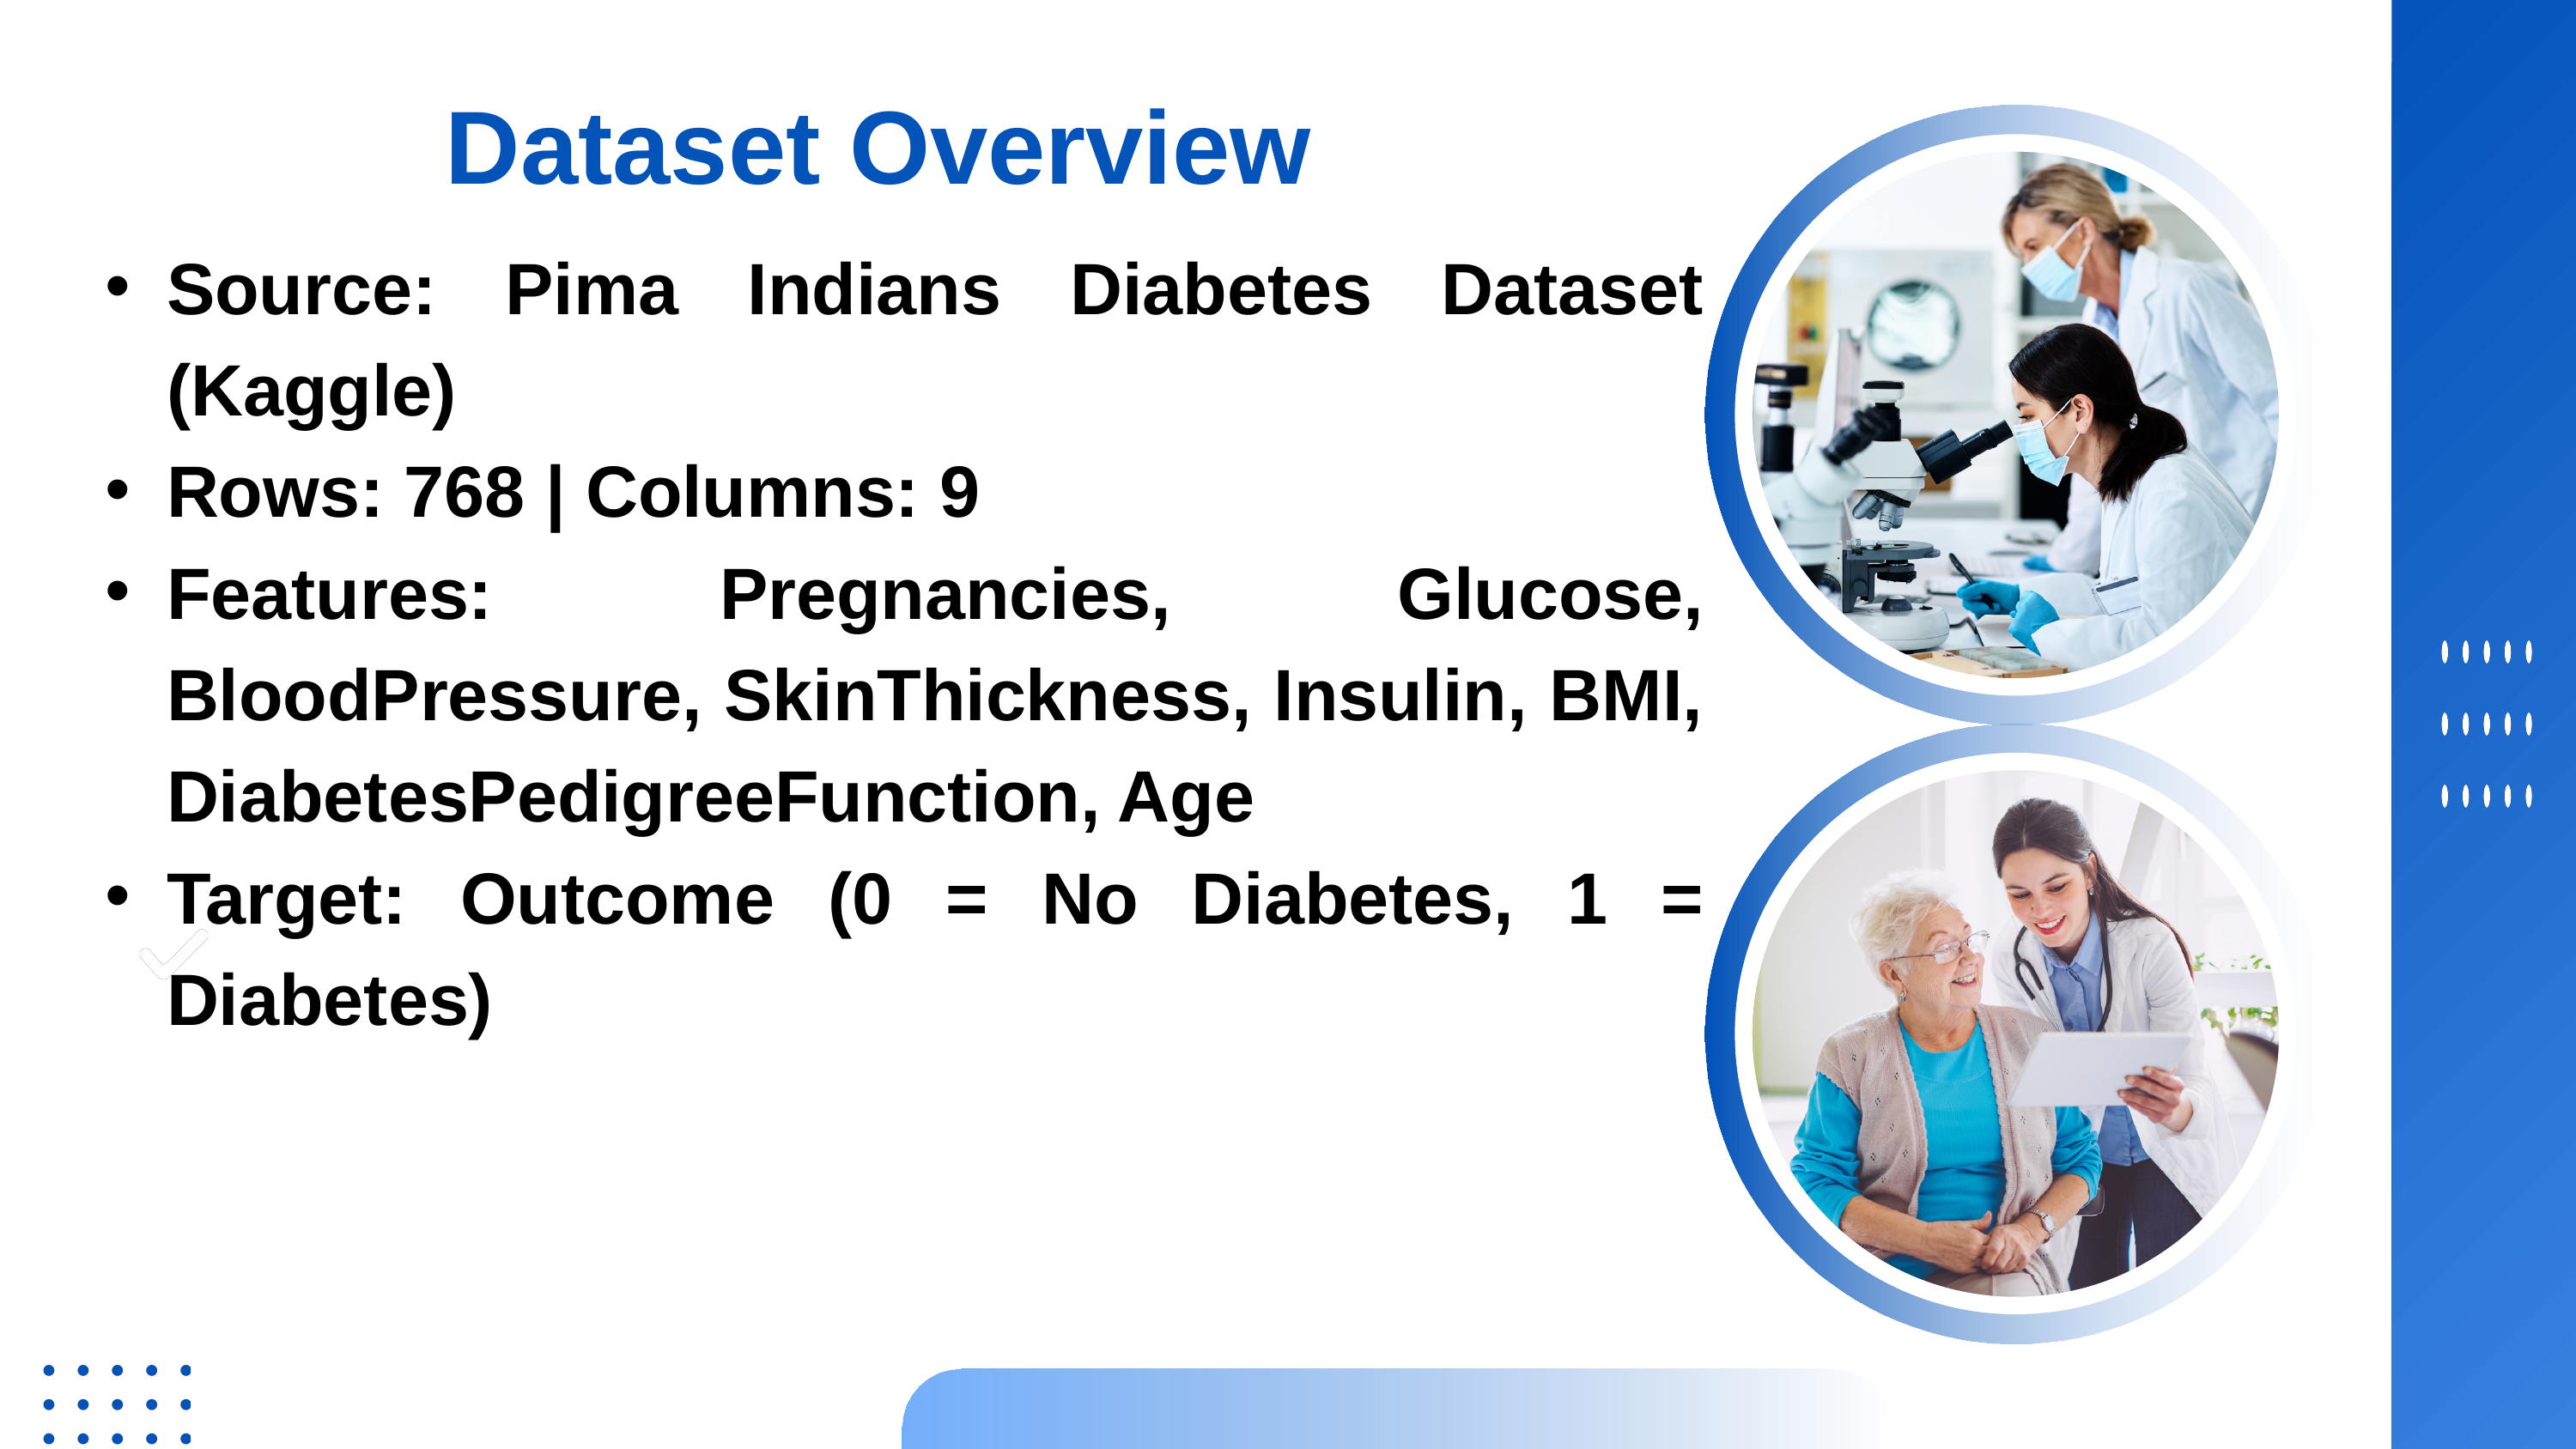

Dataset Overview

Source: Pima Indians Diabetes Dataset (Kaggle)
Rows: 768 | Columns: 9
Features: Pregnancies, Glucose, BloodPressure, SkinThickness, Insulin, BMI, DiabetesPedigreeFunction, Age
Target: Outcome (0 = No Diabetes, 1 = Diabetes)